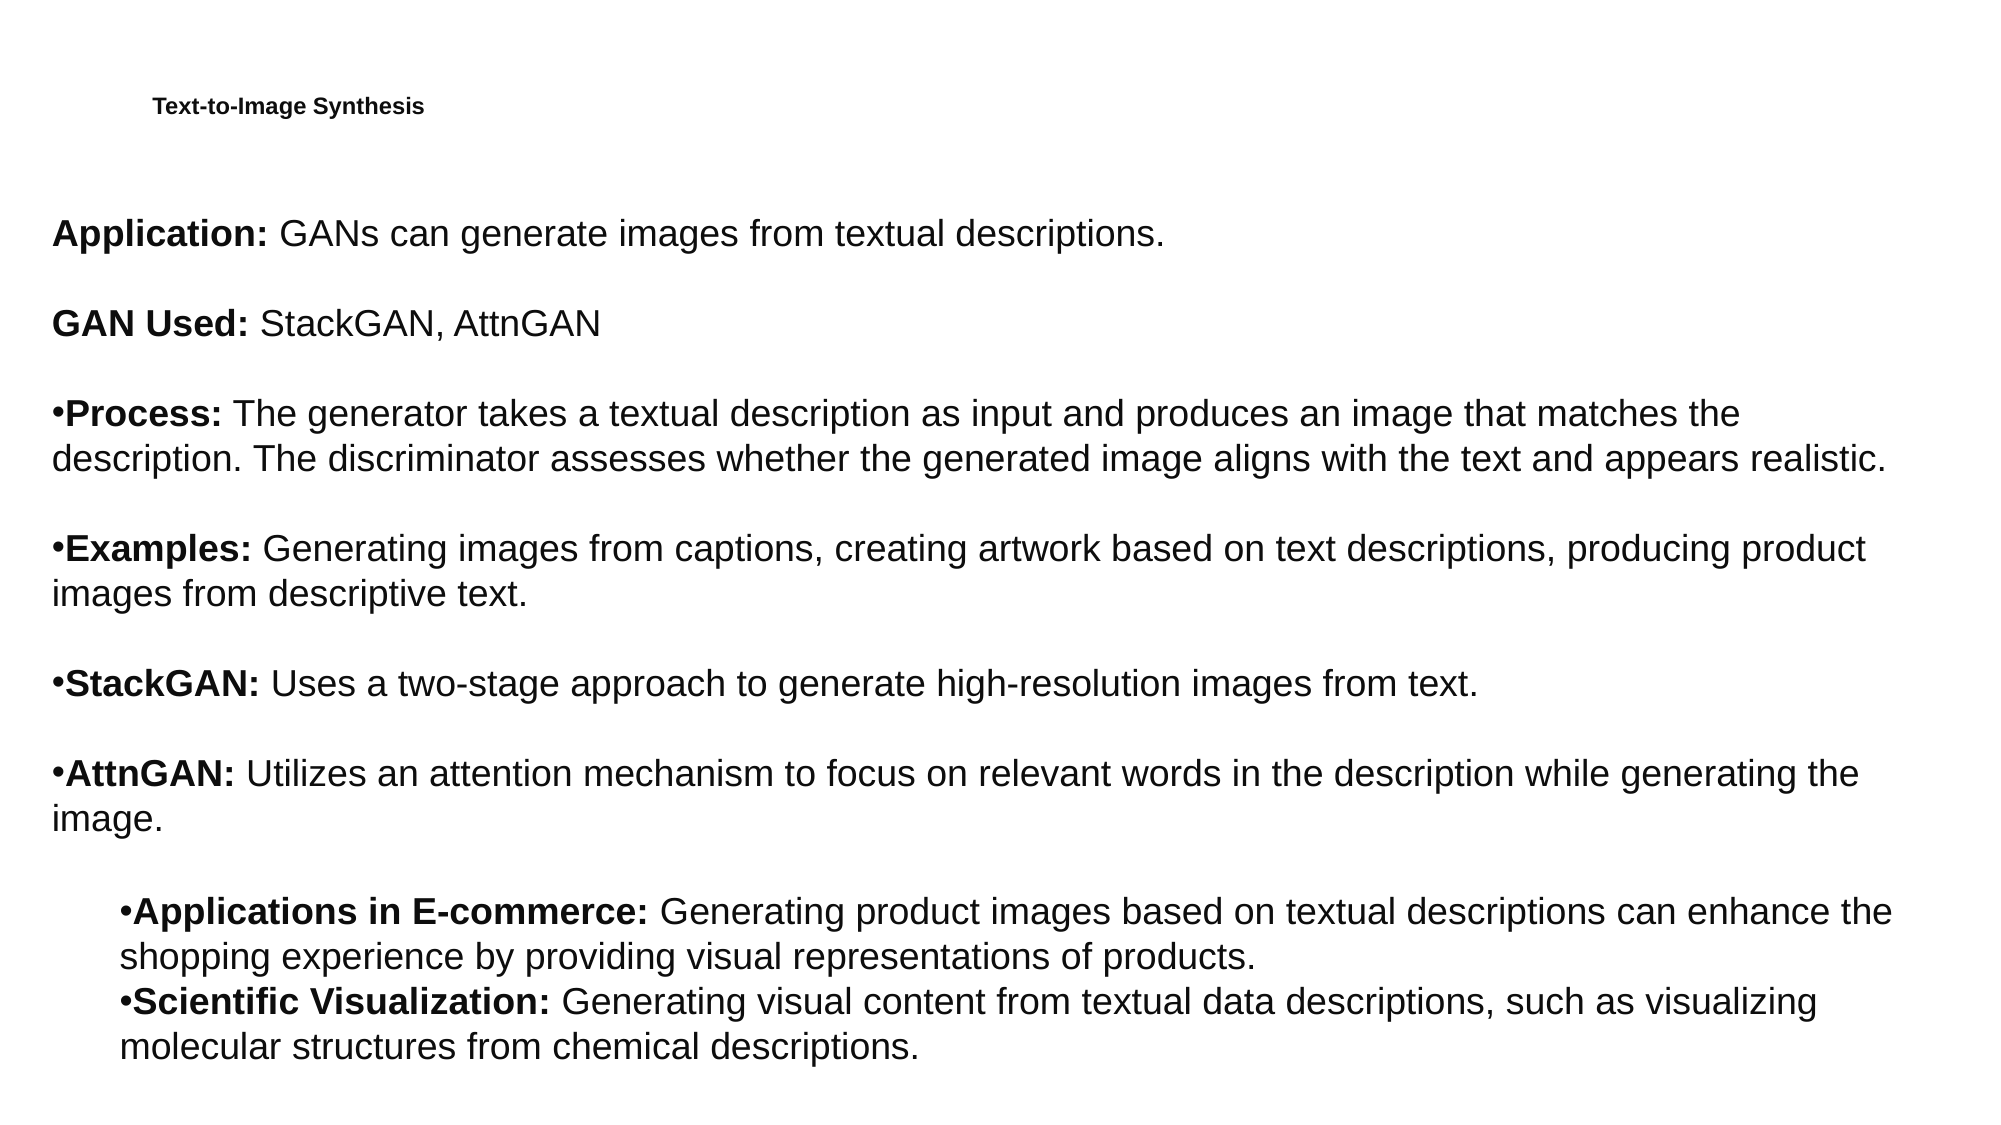

# Text-to-Image Synthesis
Application: GANs can generate images from textual descriptions.

GAN Used: StackGAN, AttnGAN

Process: The generator takes a textual description as input and produces an image that matches the description. The discriminator assesses whether the generated image aligns with the text and appears realistic.

Examples: Generating images from captions, creating artwork based on text descriptions, producing product images from descriptive text.

StackGAN: Uses a two-stage approach to generate high-resolution images from text.

AttnGAN: Utilizes an attention mechanism to focus on relevant words in the description while generating the image.
Applications in E-commerce: Generating product images based on textual descriptions can enhance the shopping experience by providing visual representations of products.
Scientific Visualization: Generating visual content from textual data descriptions, such as visualizing molecular structures from chemical descriptions.